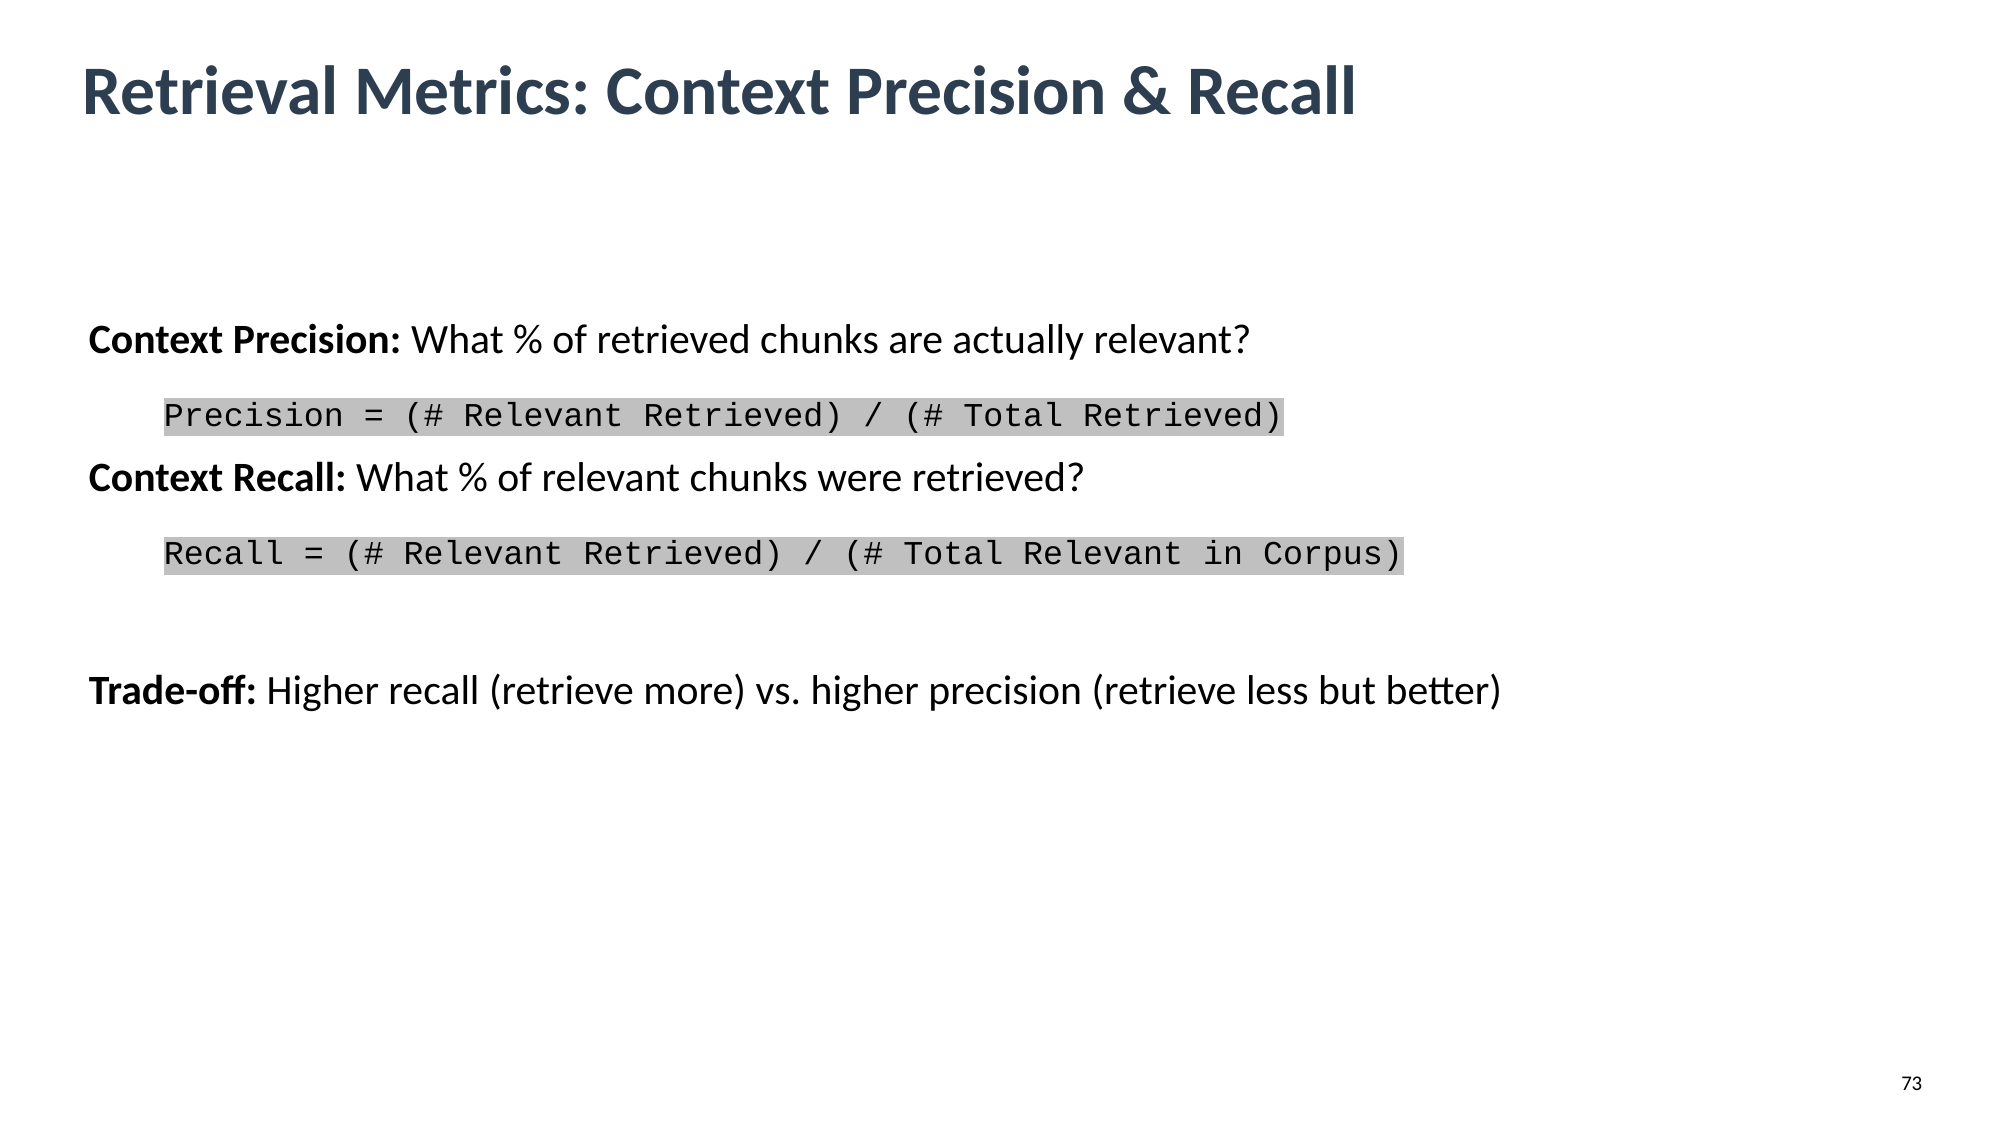

Retrieval Metrics: Context Precision & Recall
Context Precision: What % of retrieved chunks are actually relevant?
Precision = (# Relevant Retrieved) / (# Total Retrieved)
Context Recall: What % of relevant chunks were retrieved?
Recall = (# Relevant Retrieved) / (# Total Relevant in Corpus)

Trade-off: Higher recall (retrieve more) vs. higher precision (retrieve less but better)
73